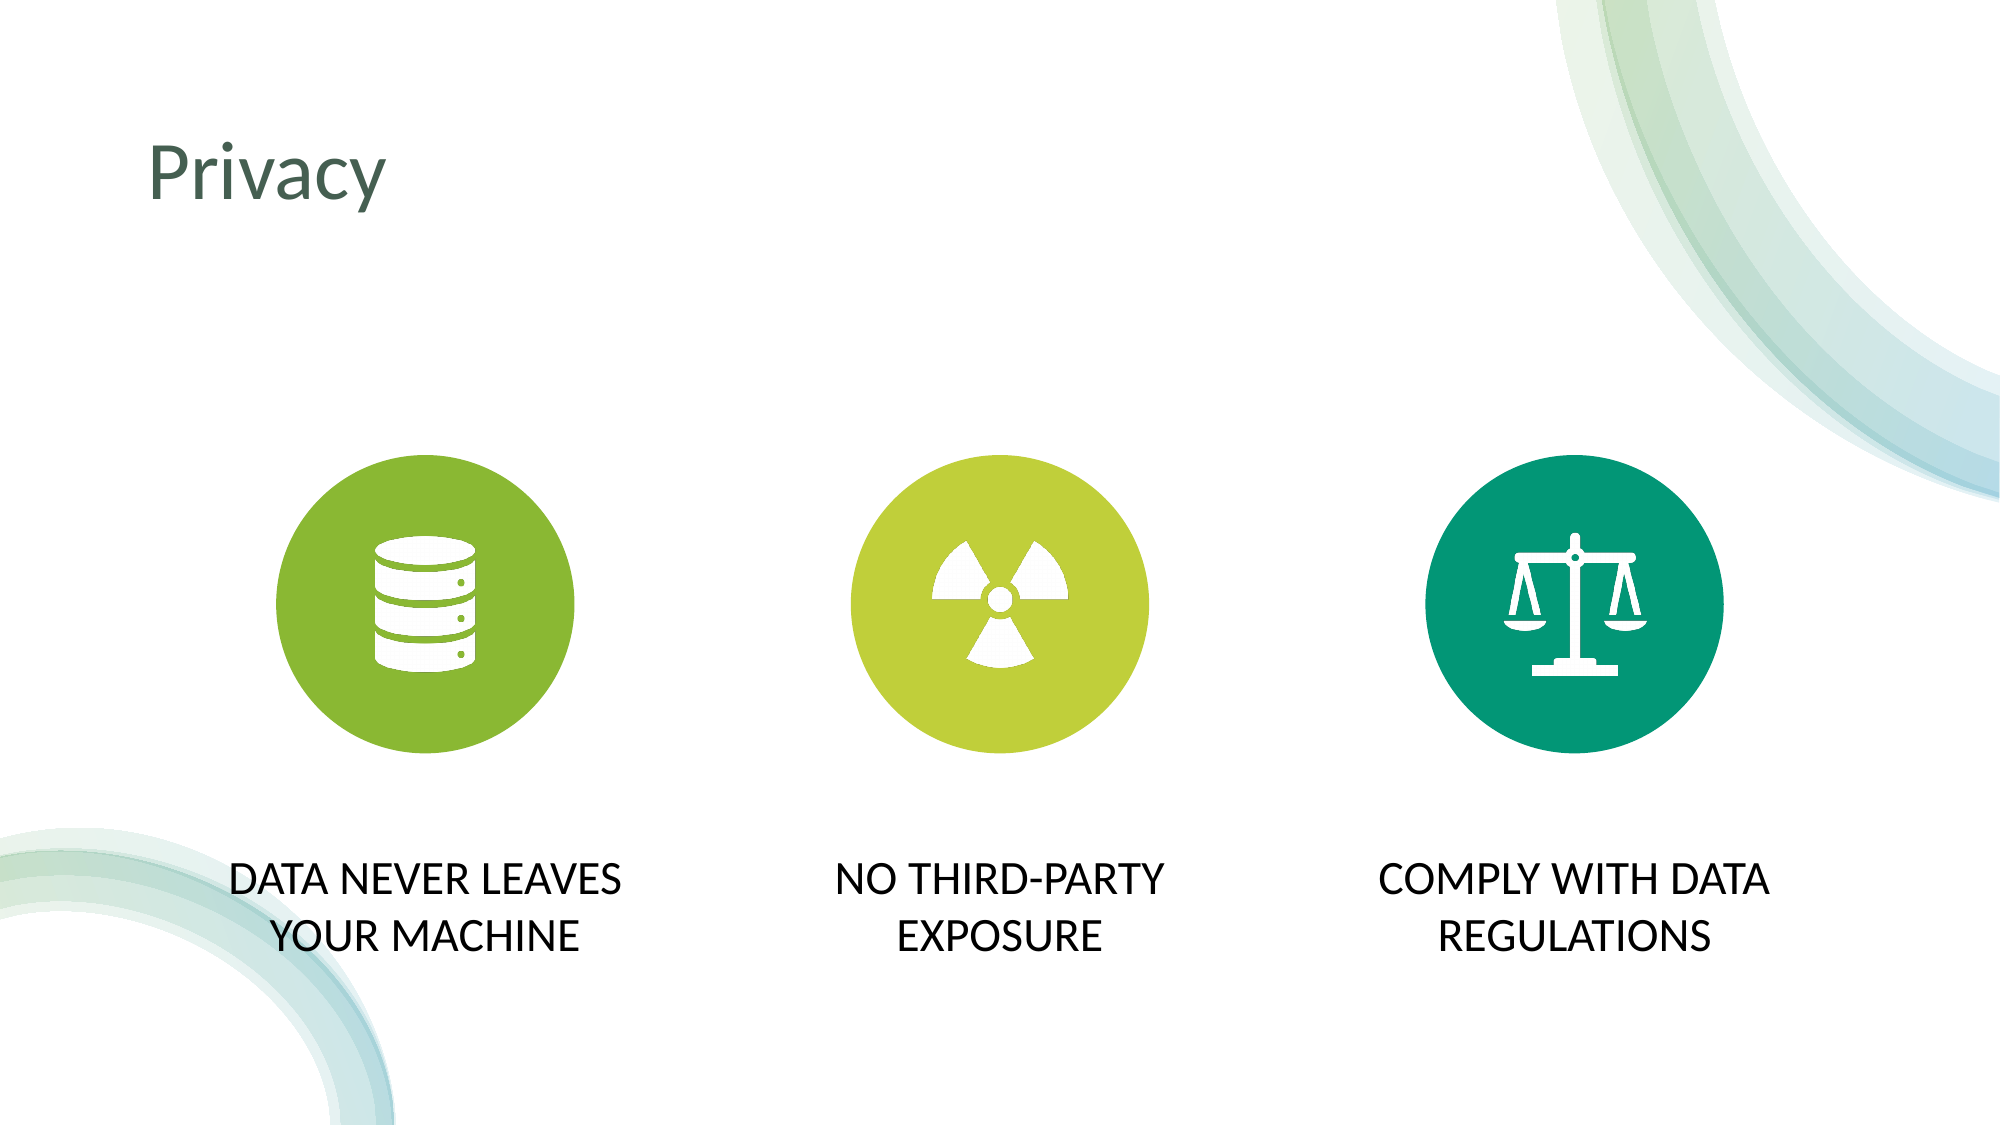

# Privacy
Data never leaves your machine
No Third-Party Exposure
Comply with Data Regulations